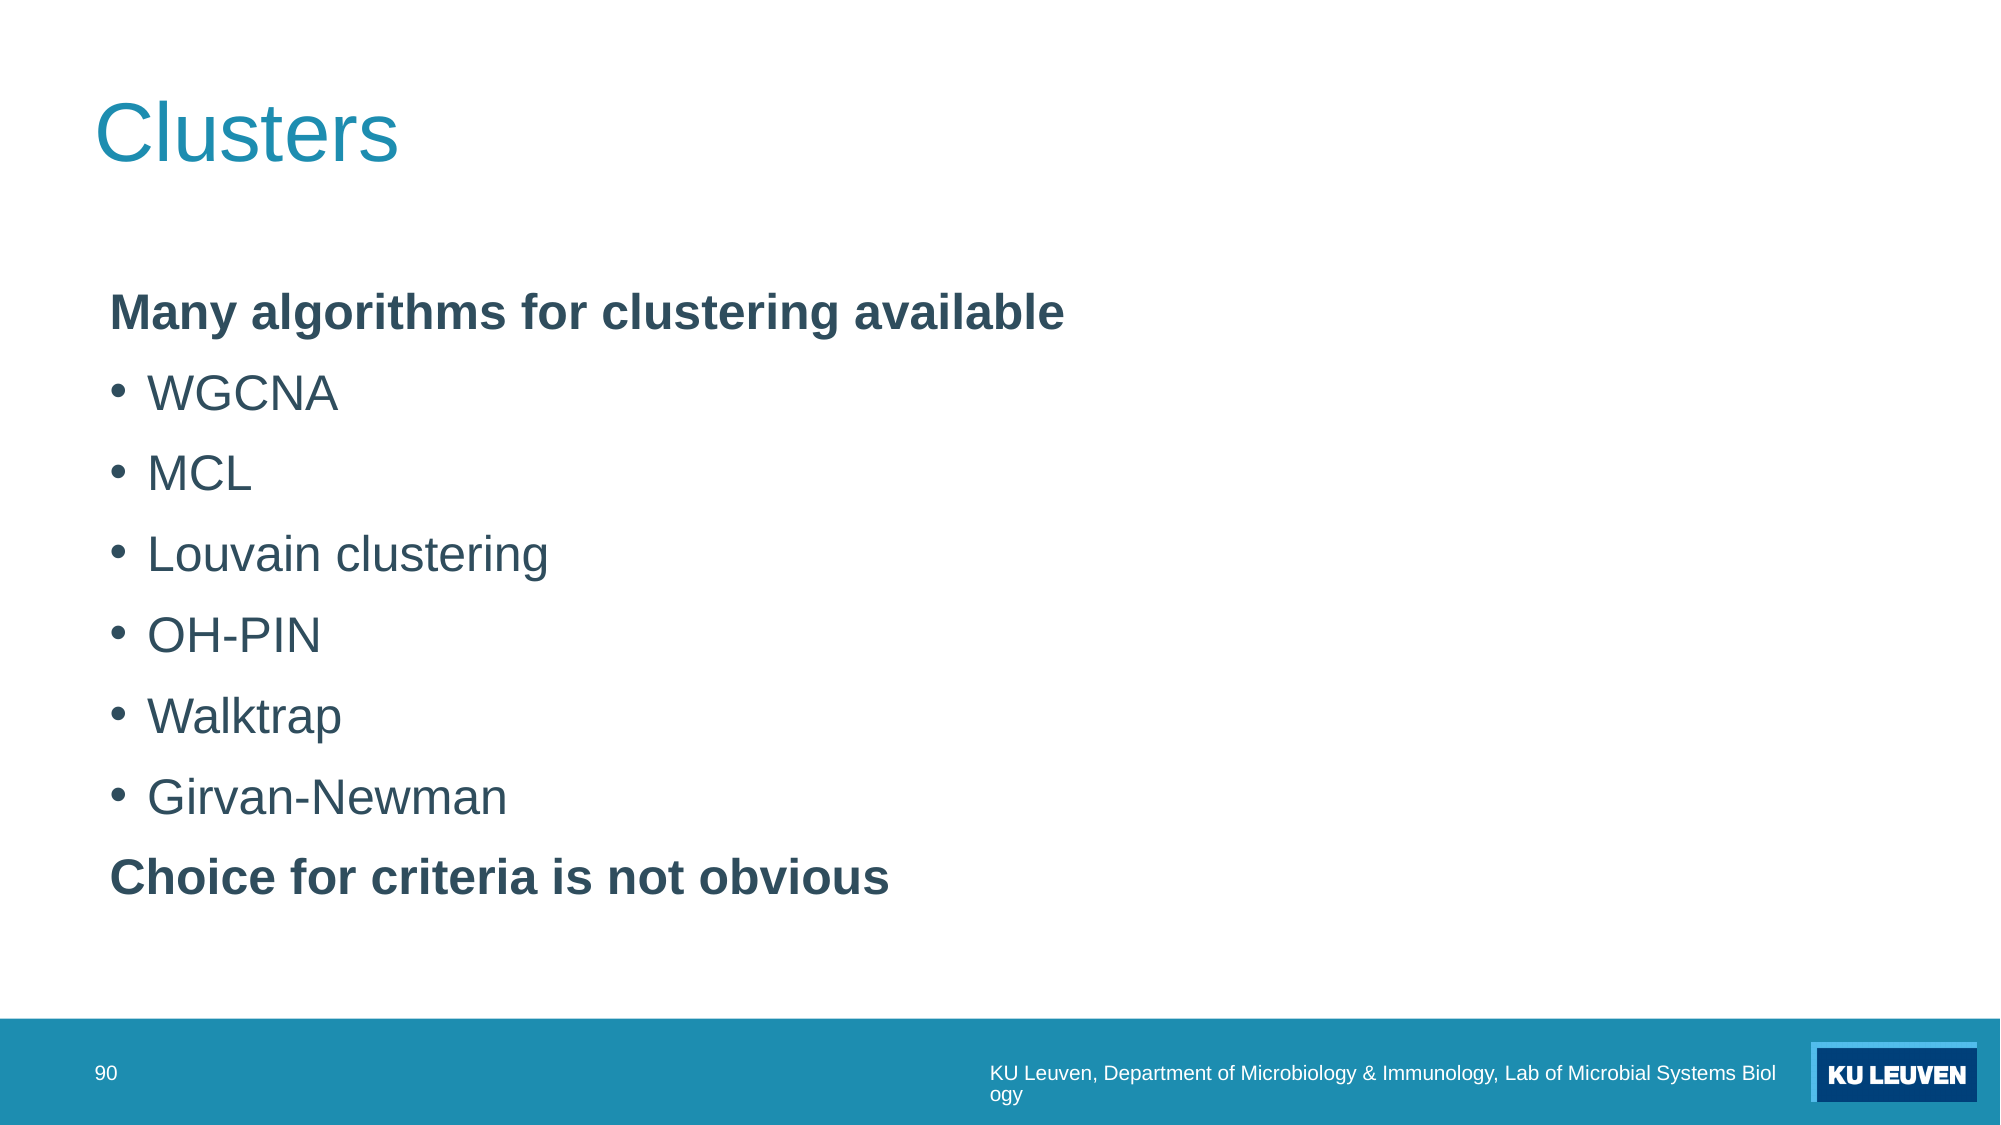

# Clusters
Many algorithms for clustering available
WGCNA
MCL
Louvain clustering
OH-PIN
Walktrap
Girvan-Newman
Choice for criteria is not obvious
90
KU Leuven, Department of Microbiology & Immunology, Lab of Microbial Systems Biology